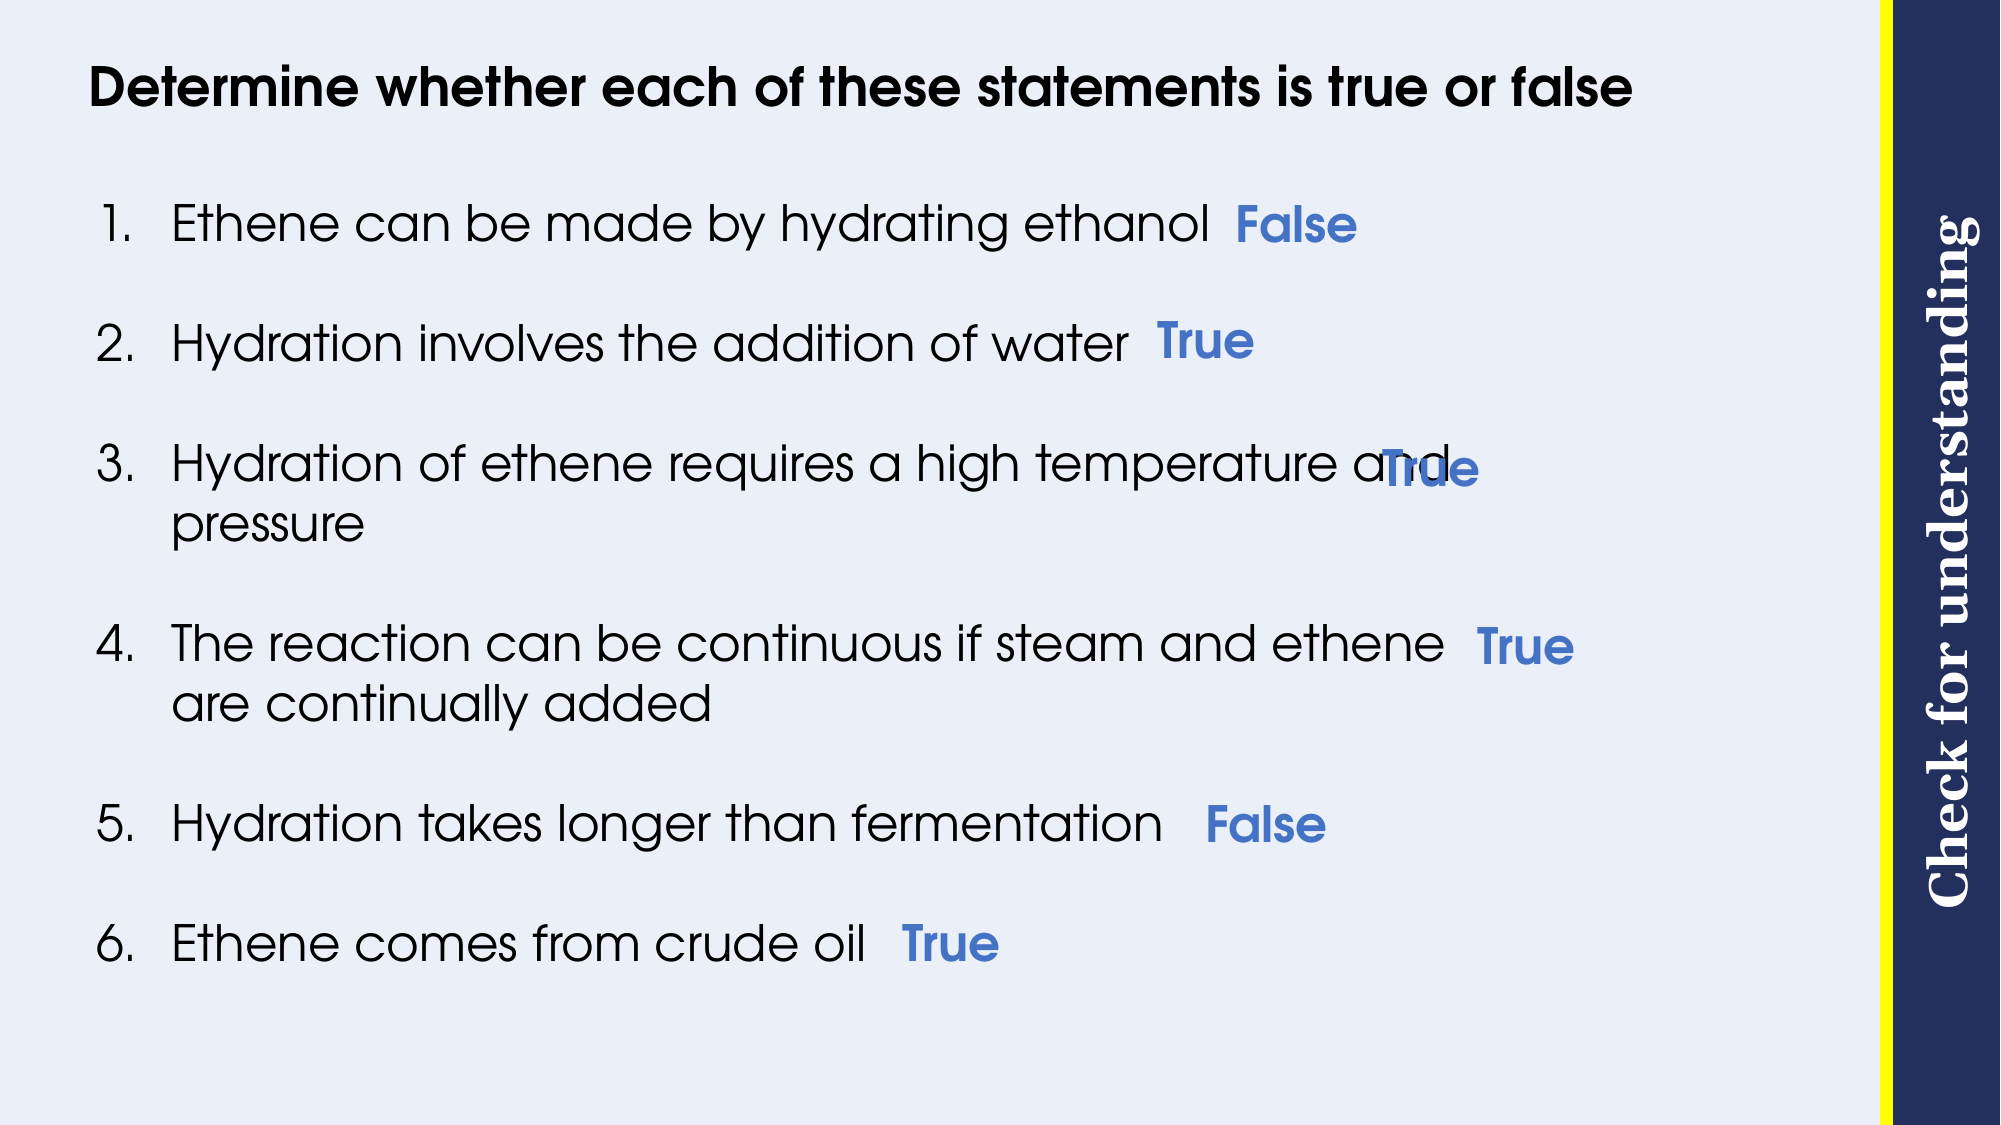

# Determine whether each of these statements is true or false
Ethene can be made by hydrating ethanol

Hydration involves the addition of water

Hydration of ethene requires a high temperature and pressure

The reaction can be continuous if steam and ethene are continually added

Hydration takes longer than fermentation

Ethene comes from crude oil
False
True
True
True
False
True